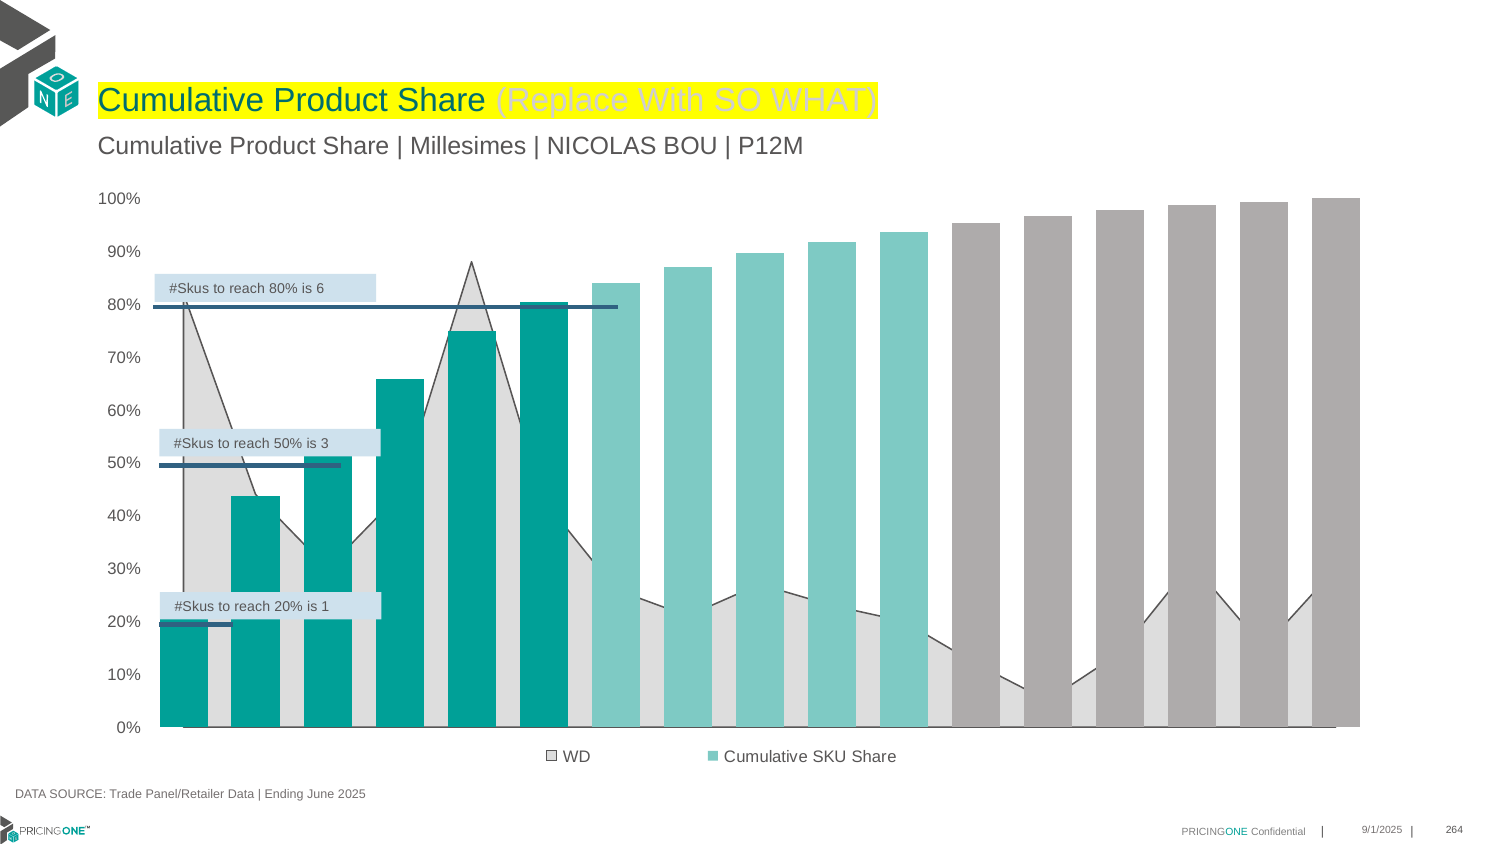

# Cumulative Product Share (Replace With SO WHAT)
Cumulative Product Share | Millesimes | NICOLAS BOU | P12M

### Chart

| Category | WD | Cumulative SKU Share |
|---|---|---|
| Malard | 0.82 | 0.24535549110292387 |
| Dom Perigno | 0.44 | 0.436544642157247 |
| Dom Perigno | 0.3 | 0.5635337461785686 |
| Dom Perigno | 0.44 | 0.6575213608215097 |
| Ruinart | 0.88 | 0.74954926706906 |
| Roederer | 0.43 | 0.804499490475817 |
| Roederer | 0.26 | 0.8394606882495883 |
| Ruinart | 0.21 | 0.8694834208669748 |
| Pommery | 0.27 | 0.895978678372658 |
| Roederer | 0.23 | 0.9177706357294033 |
| Perrier Jou | 0.2 | 0.9370541663400485 |
| De Venoge | 0.12 | 0.9523398918240964 |
| Veuve Clicq | 0.05 | 0.9660578505918318 |
| Malard | 0.14 | 0.977267382613467 |
| Laurent Per | 0.31 | 0.9869091479187896 |
| Ruinart | 0.15 | 0.9935721564631181 |
| Roederer | 0.3 | 0.9999999999999999 |
#Skus to reach 80% is 6
#Skus to reach 50% is 3
#Skus to reach 20% is 1
DATA SOURCE: Trade Panel/Retailer Data | Ending June 2025

9/1/2025
264